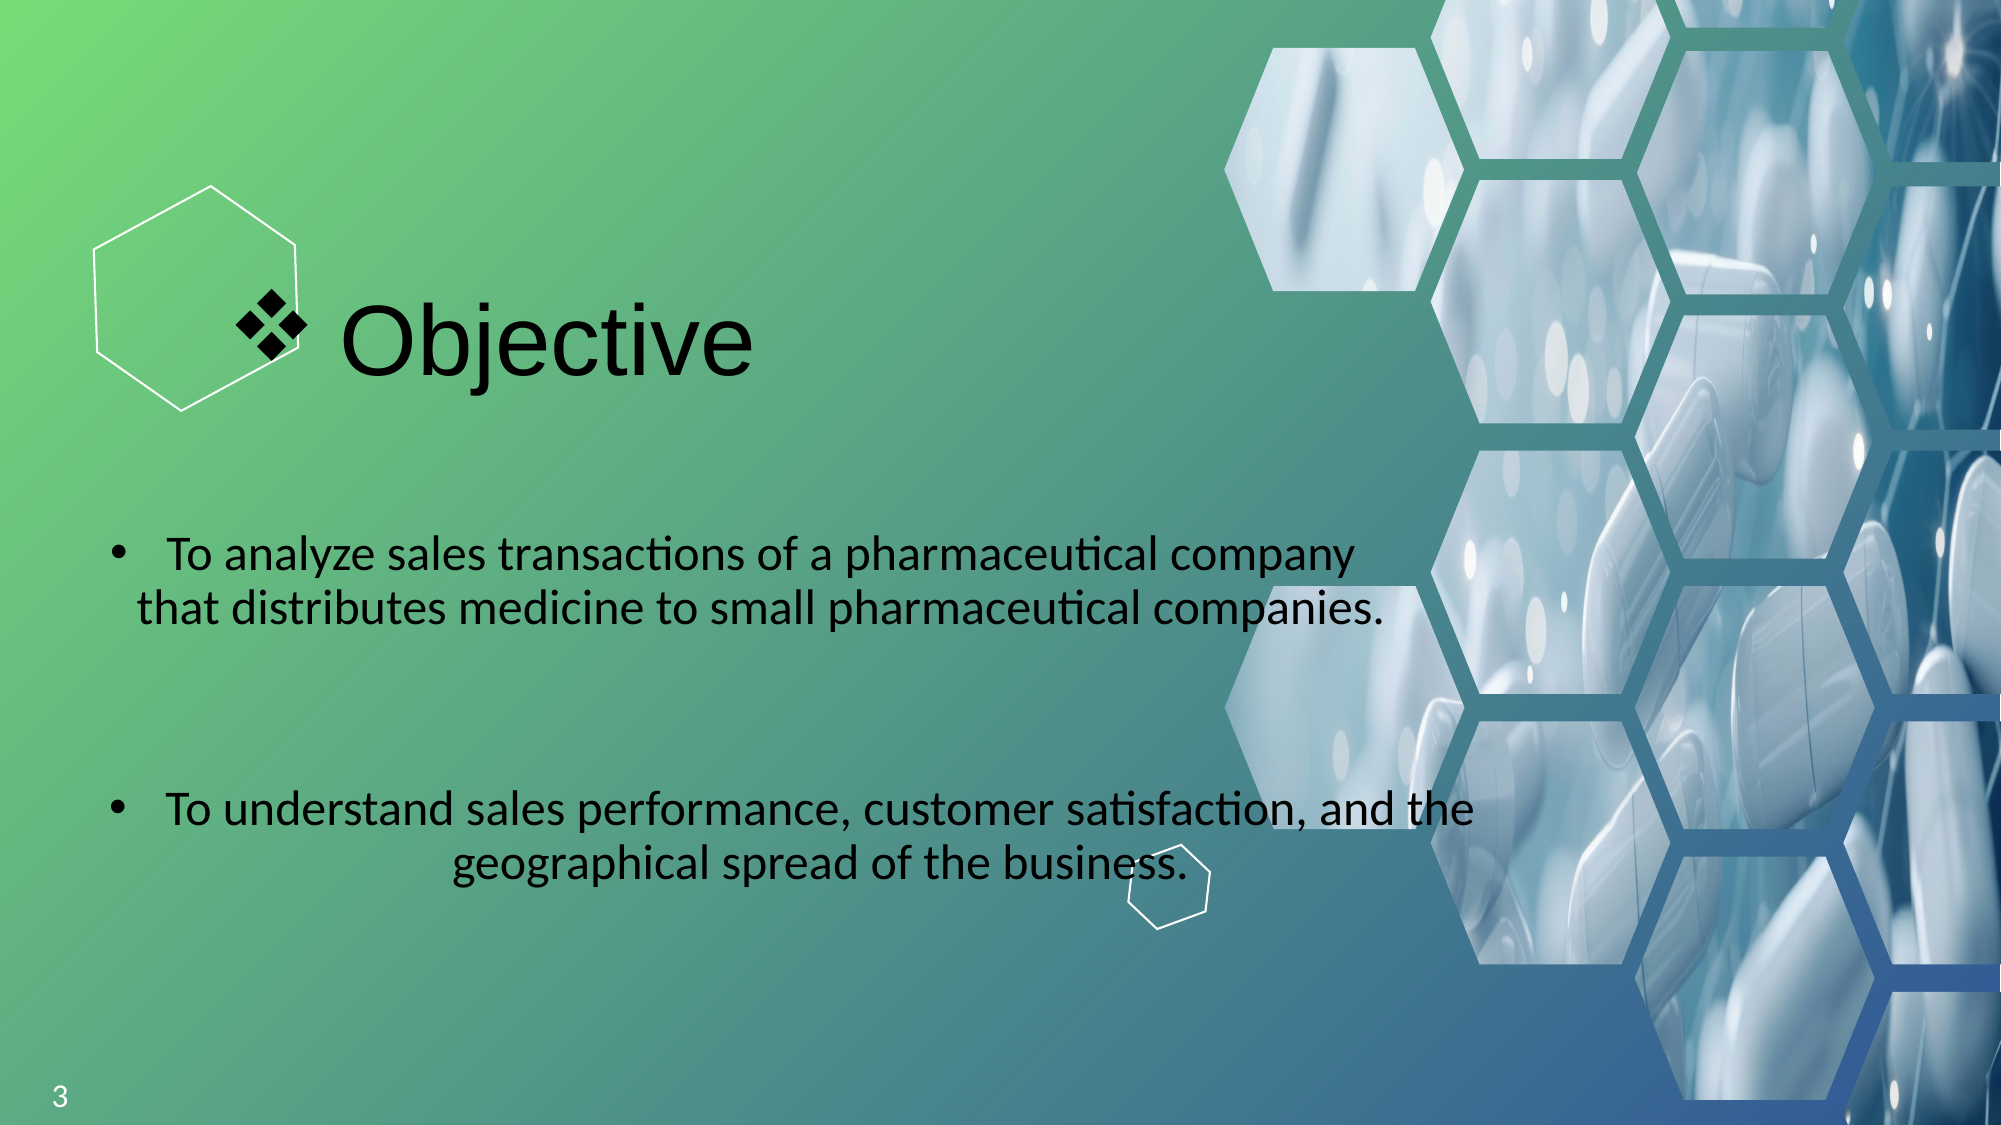

# Objective
To analyze sales transactions of a pharmaceutical company that distributes medicine to small pharmaceutical companies.
To understand sales performance, customer satisfaction, and the geographical spread of the business.

3